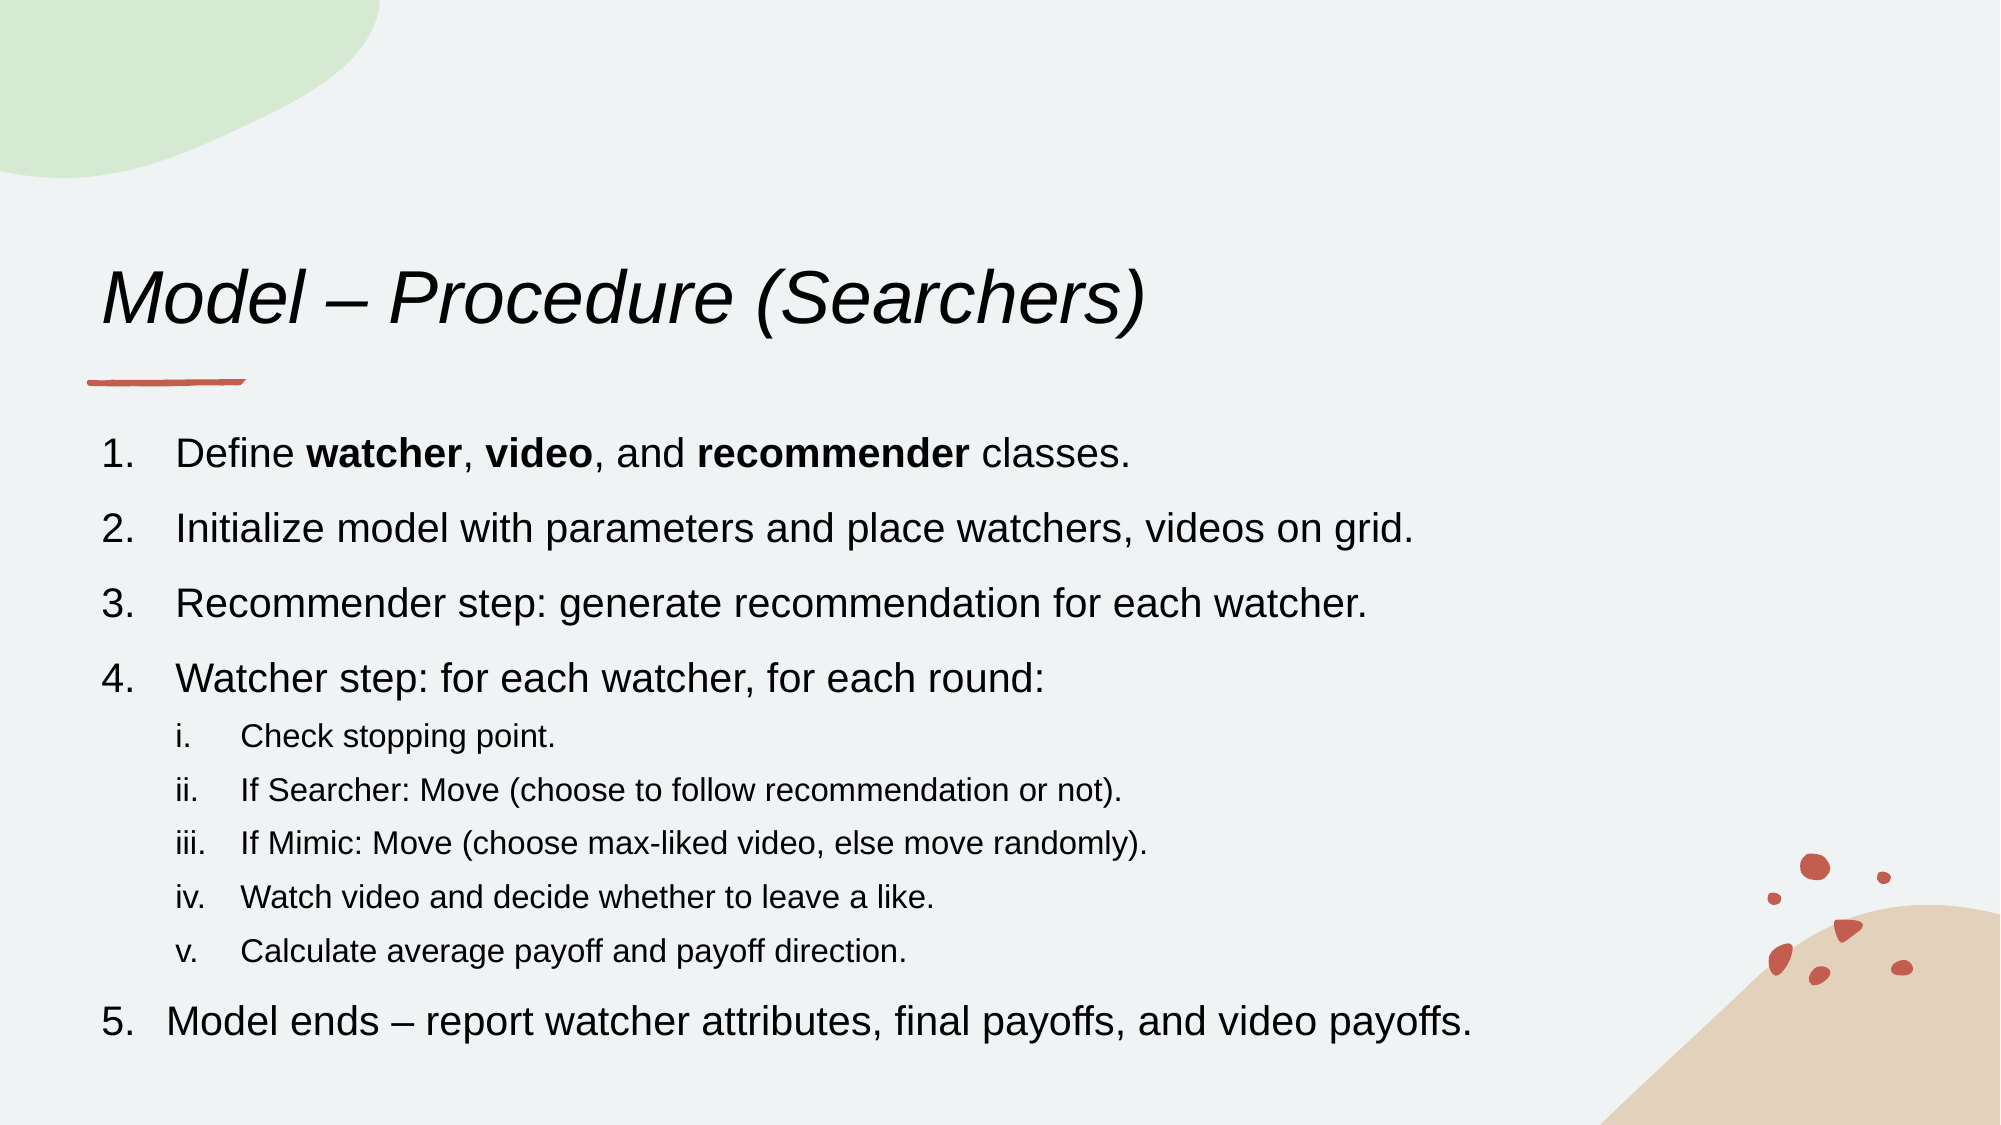

# Model – Procedure (Searchers)
Define watcher, video, and recommender classes.
Initialize model with parameters and place watchers, videos on grid.
Recommender step: generate recommendation for each watcher.
Watcher step: for each watcher, for each round:
Check stopping point.
If Searcher: Move (choose to follow recommendation or not).
If Mimic: Move (choose max-liked video, else move randomly).
Watch video and decide whether to leave a like.
Calculate average payoff and payoff direction.
Model ends – report watcher attributes, final payoffs, and video payoffs.